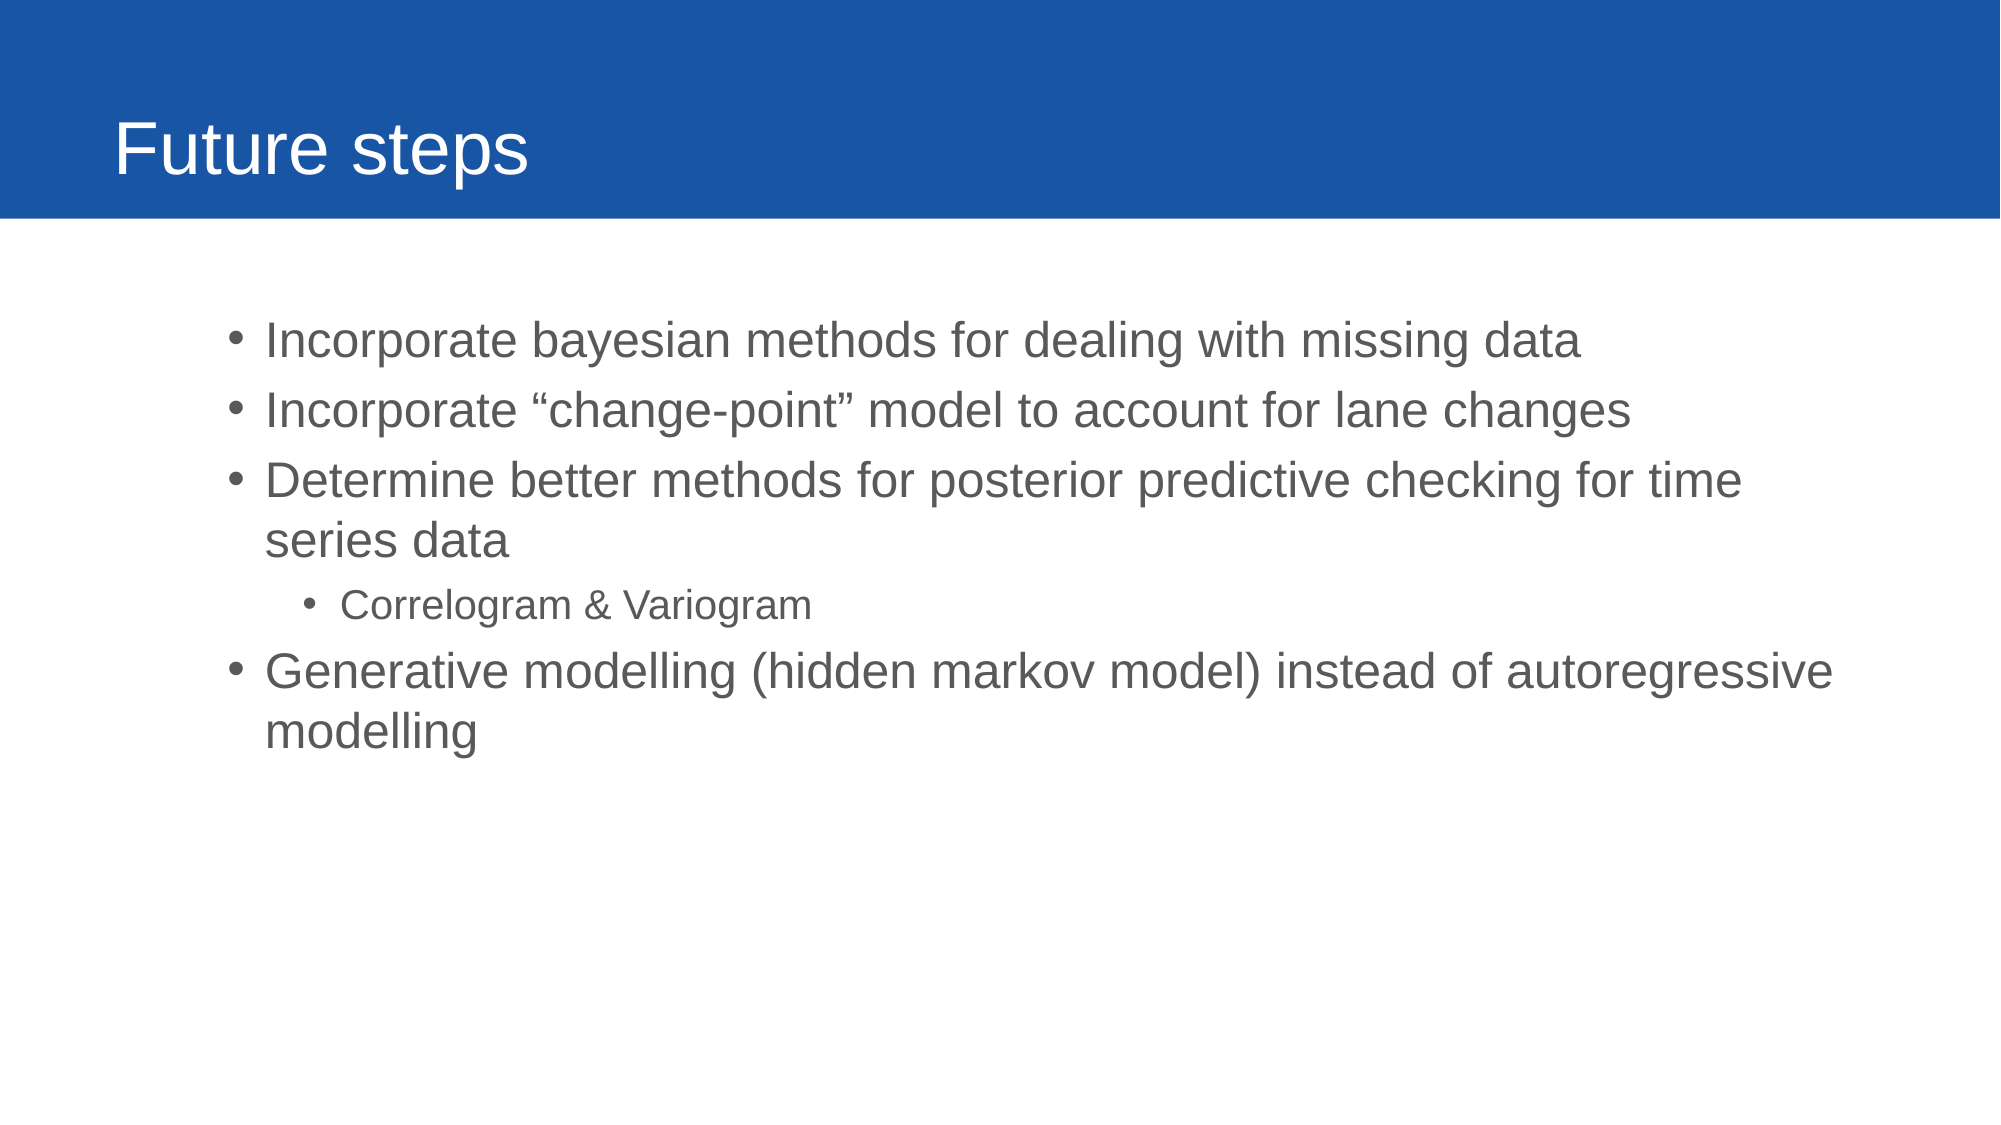

# Future steps
Incorporate bayesian methods for dealing with missing data
Incorporate “change-point” model to account for lane changes
Determine better methods for posterior predictive checking for time series data
Correlogram & Variogram
Generative modelling (hidden markov model) instead of autoregressive modelling